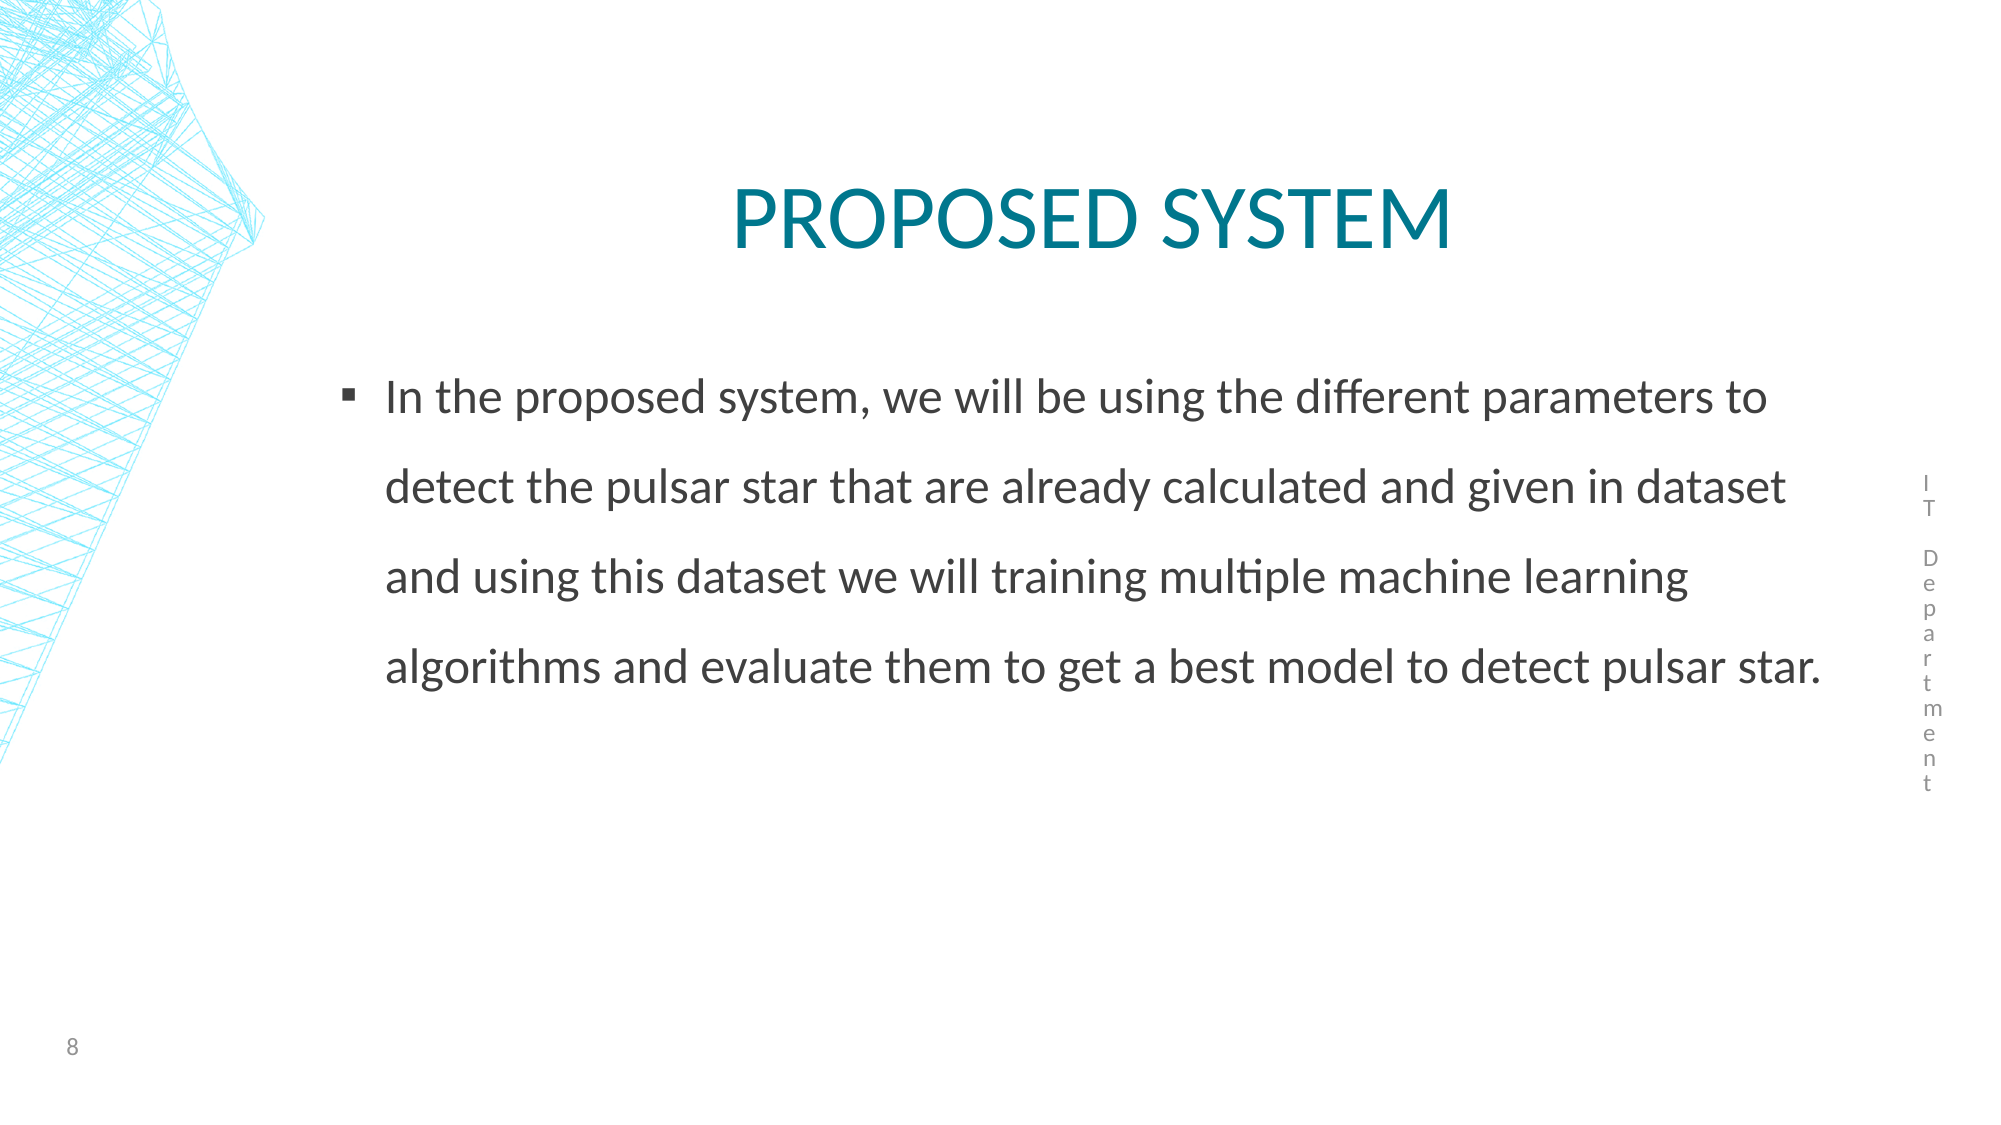

IT Department
# PROPOSED SYSTEM
In the proposed system, we will be using the different parameters to detect the pulsar star that are already calculated and given in dataset and using this dataset we will training multiple machine learning algorithms and evaluate them to get a best model to detect pulsar star.
8